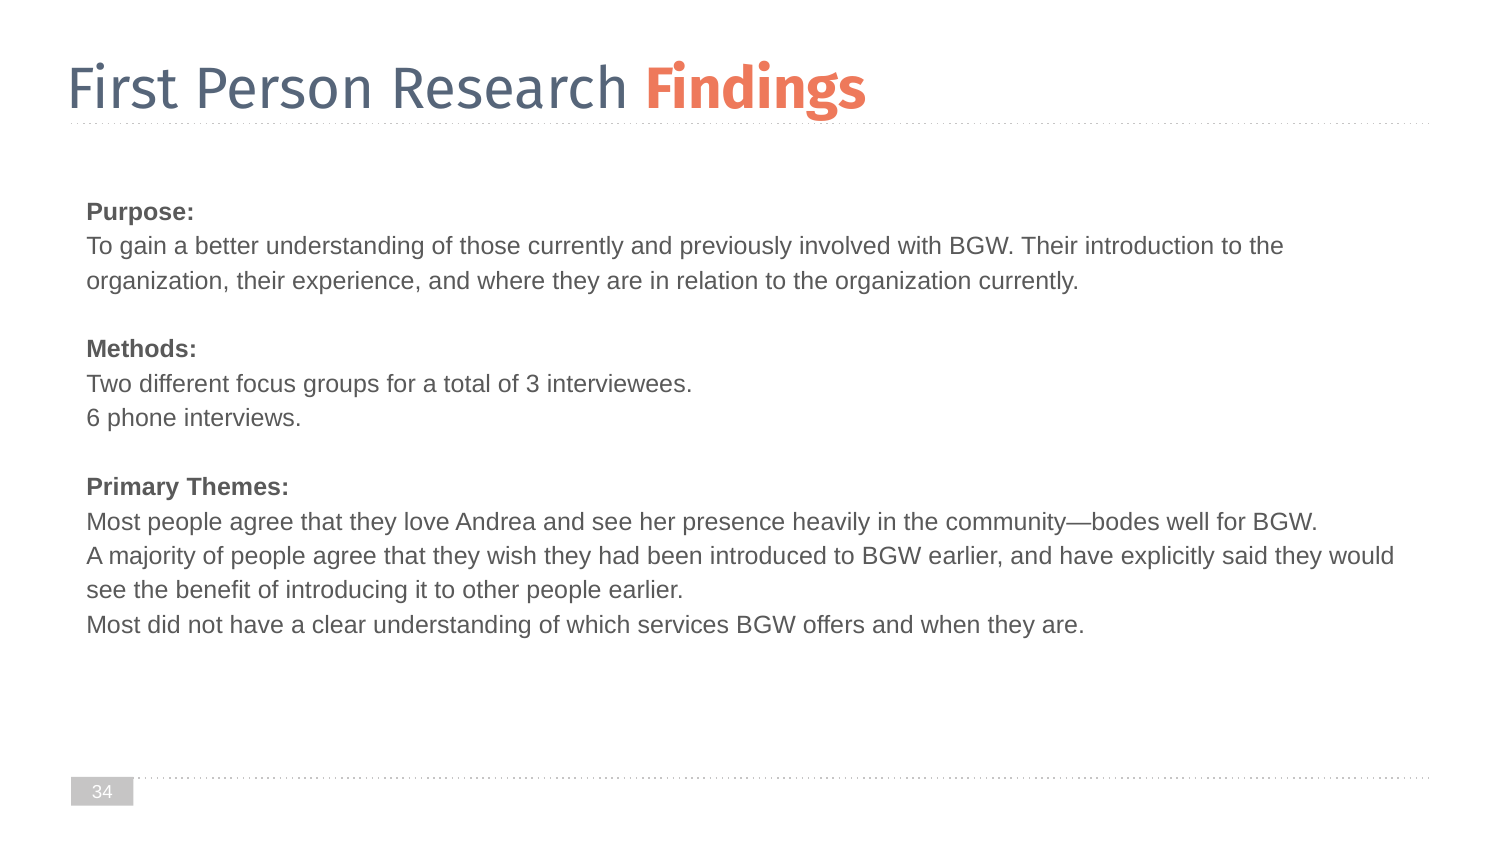

# First Person Research Findings
Purpose:
To gain a better understanding of those currently and previously involved with BGW. Their introduction to the organization, their experience, and where they are in relation to the organization currently.

Methods:
Two different focus groups for a total of 3 interviewees.
6 phone interviews.

Primary Themes:
Most people agree that they love Andrea and see her presence heavily in the community—bodes well for BGW.
A majority of people agree that they wish they had been introduced to BGW earlier, and have explicitly said they would see the benefit of introducing it to other people earlier.
Most did not have a clear understanding of which services BGW offers and when they are.

34